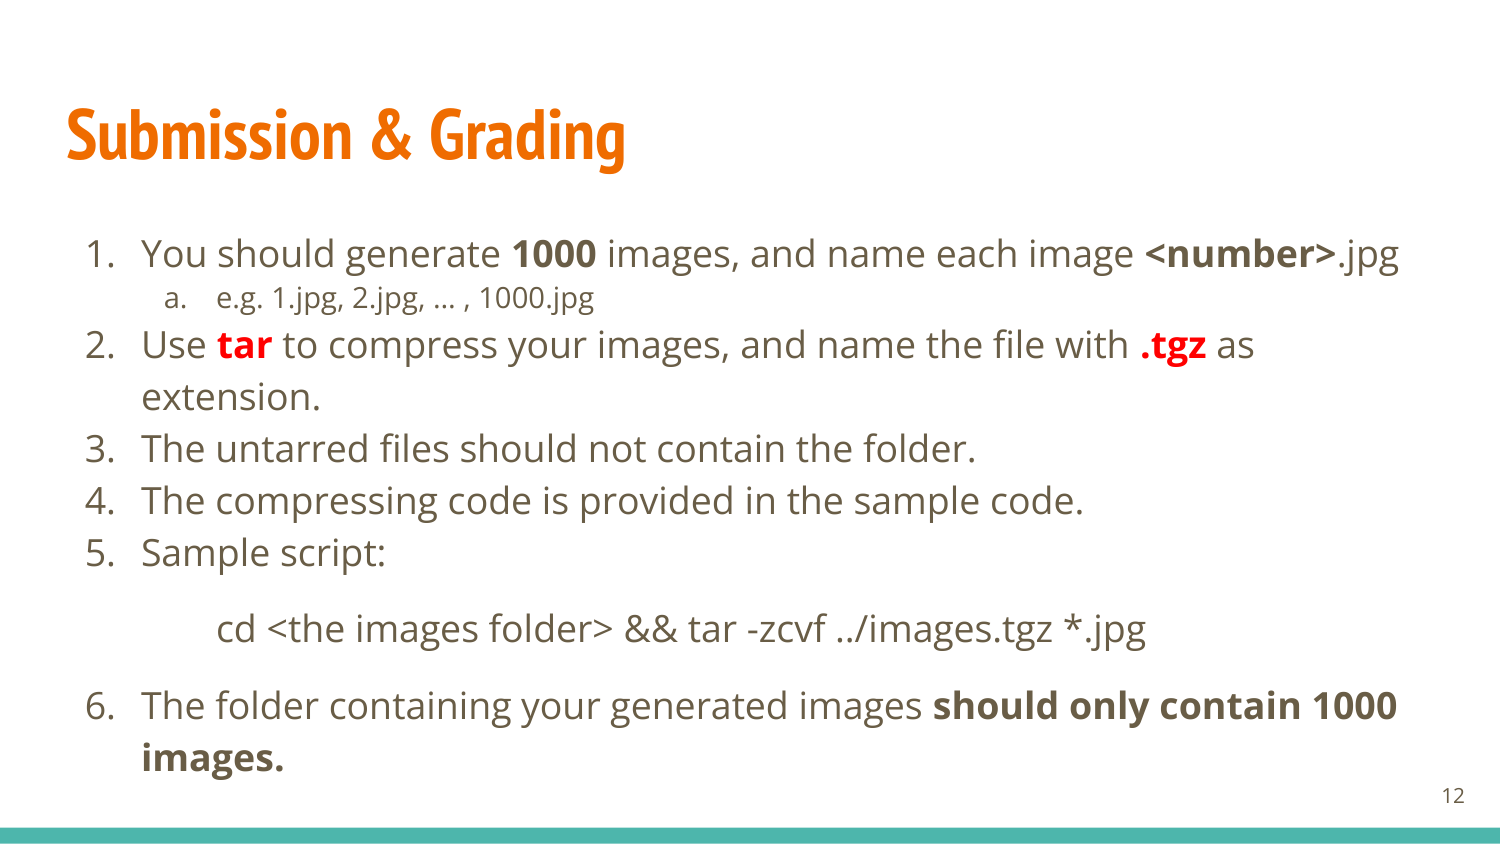

# Submission & Grading
You should generate 1000 images, and name each image <number>.jpg
e.g. 1.jpg, 2.jpg, … , 1000.jpg
Use tar to compress your images, and name the file with .tgz as extension.
The untarred files should not contain the folder.
The compressing code is provided in the sample code.
Sample script:
cd <the images folder> && tar -zcvf ../images.tgz *.jpg
The folder containing your generated images should only contain 1000 images.

12